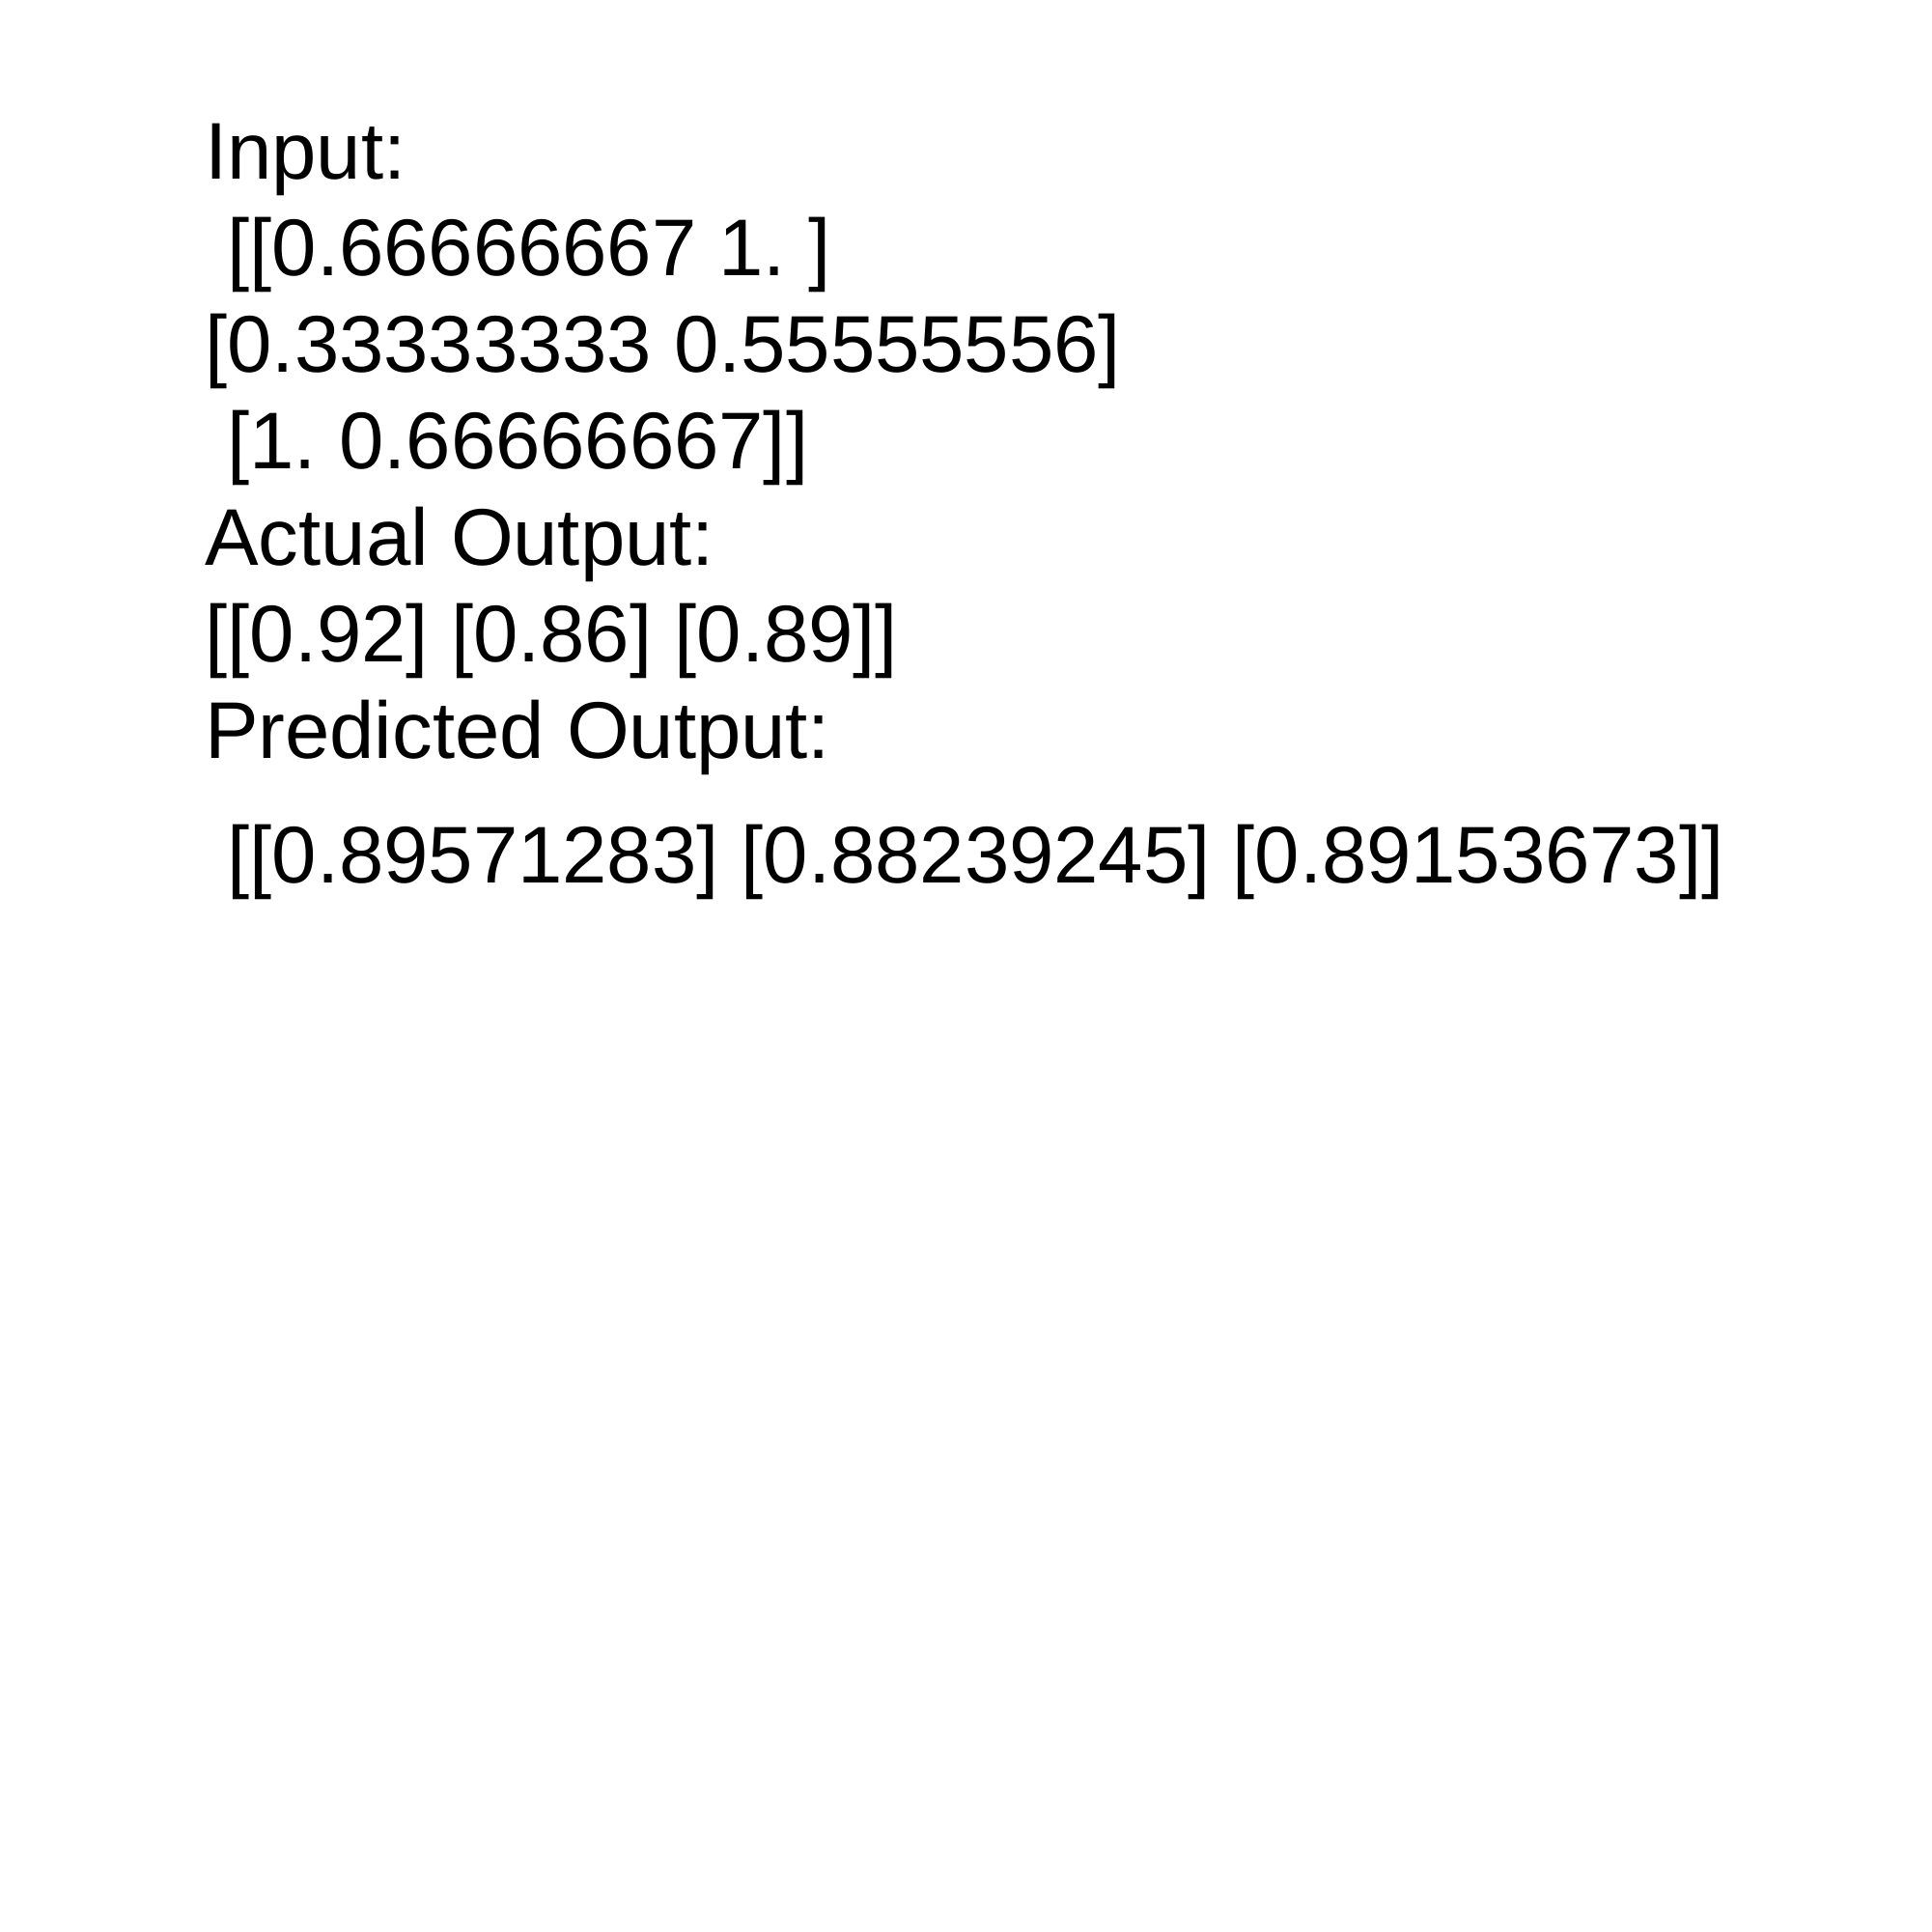

Input:
 [[0.66666667 1. ]
[0.33333333 0.55555556]
 [1. 0.66666667]]
Actual Output:
[[0.92] [0.86] [0.89]]
Predicted Output:
 [[0.89571283] [0.88239245] [0.89153673]]